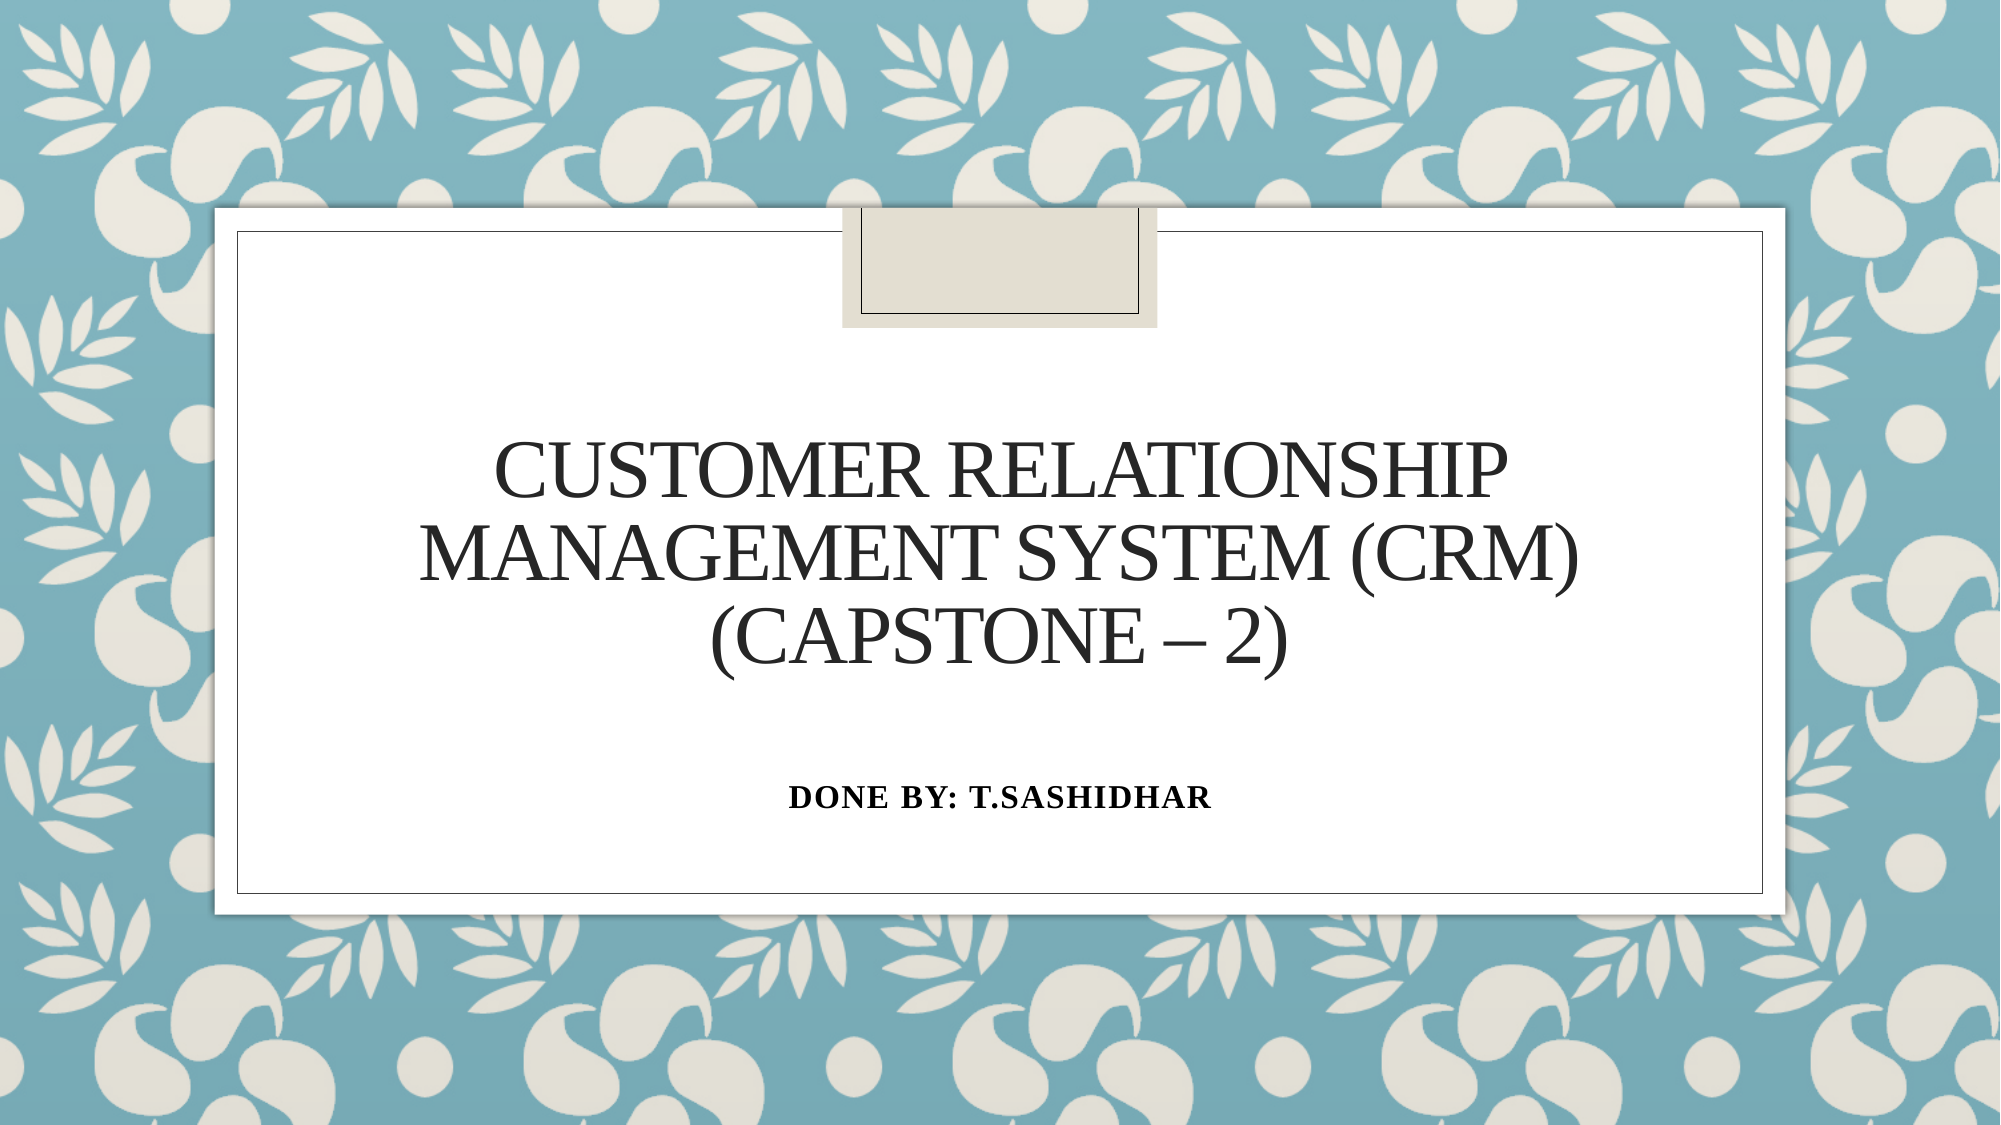

# CUSTOMER RELATIONSHIP MANAGEMENT SYSTEM (CRM) (capstone – 2)
DONE BY: T.SASHIDHAR